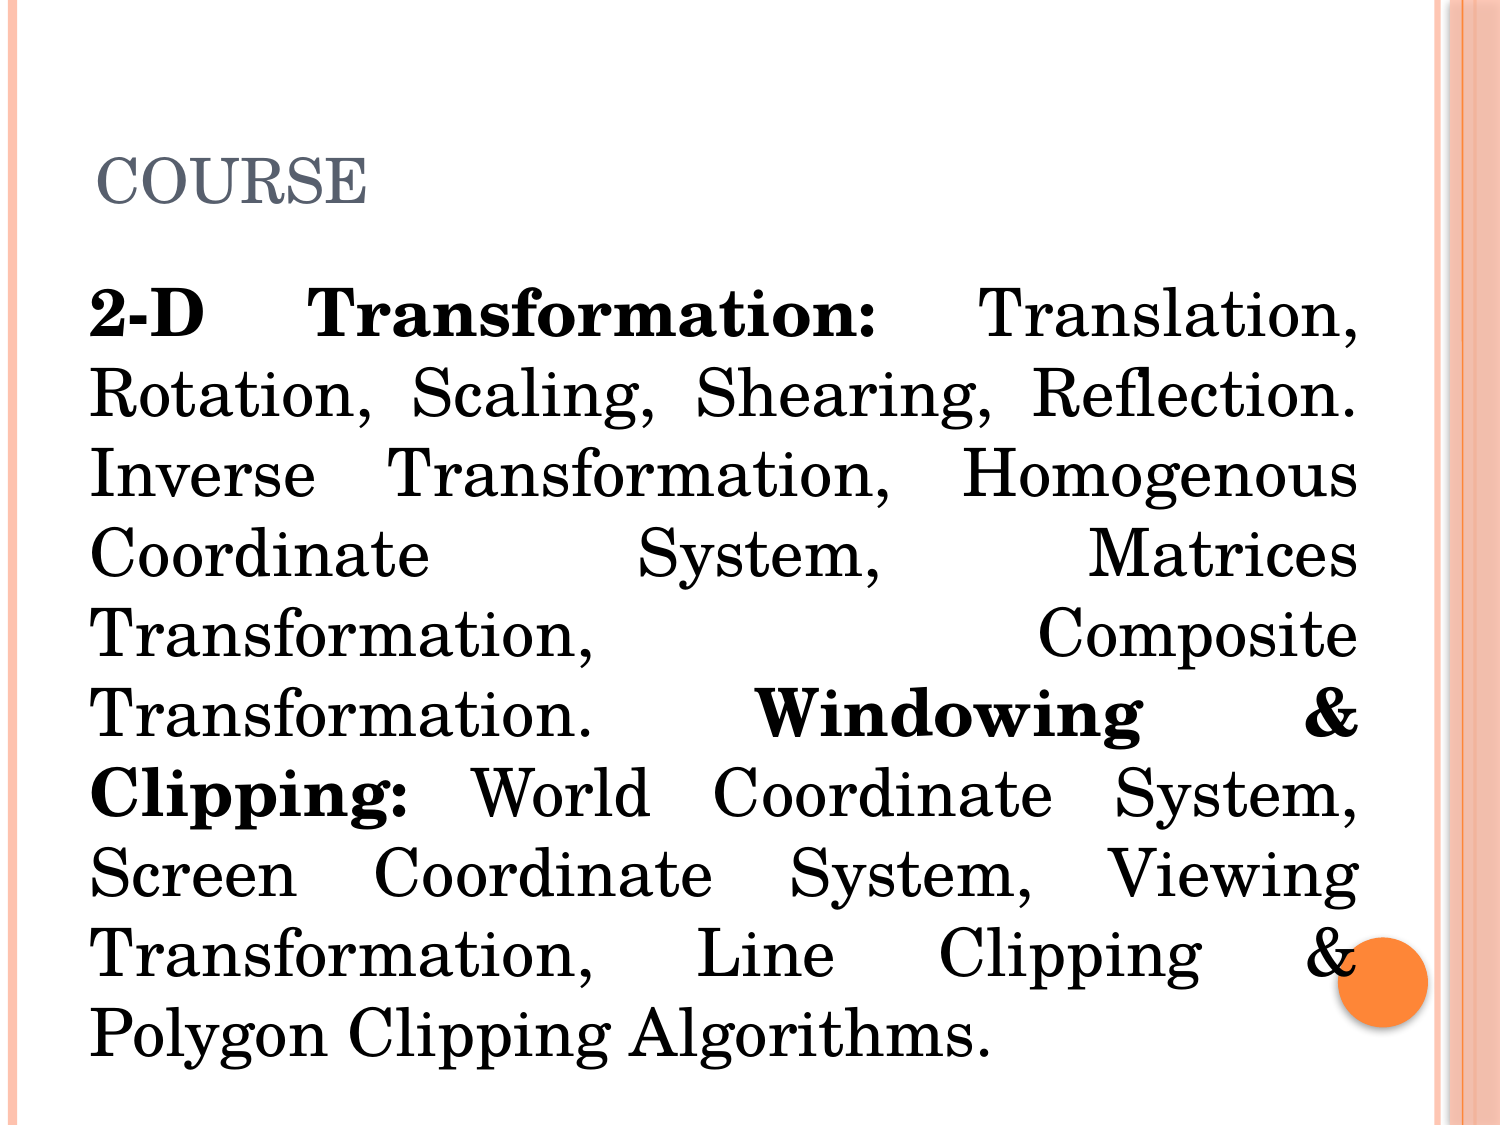

# course
2-D Transformation: Translation, Rotation, Scaling, Shearing, Reflection. Inverse Transformation, Homogenous Coordinate System, Matrices Transformation, Composite Transformation. Windowing & Clipping: World Coordinate System, Screen Coordinate System, Viewing Transformation, Line Clipping & Polygon Clipping Algorithms.